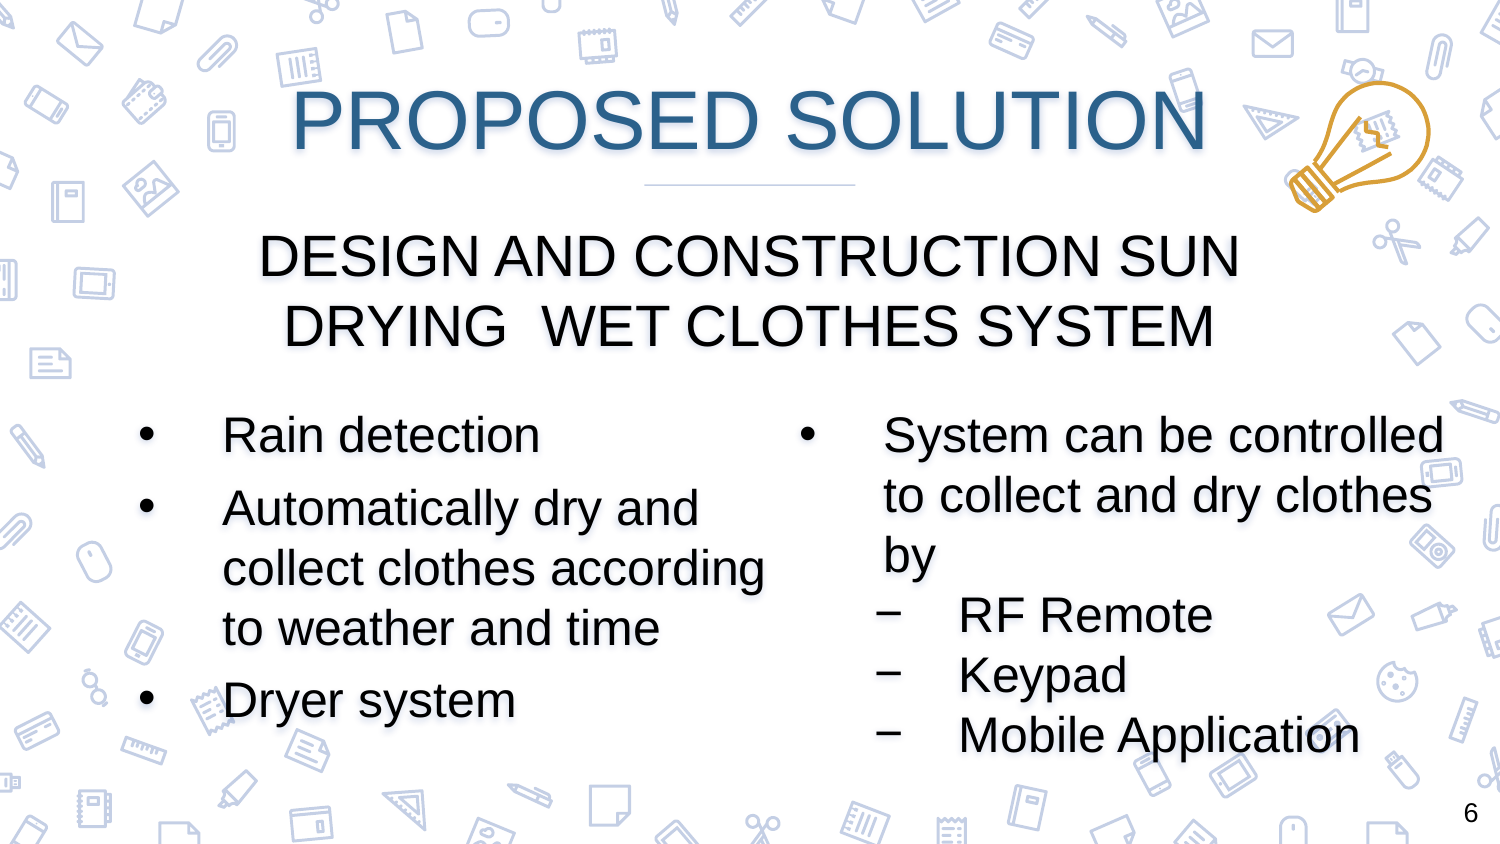

# PROPOSED SOLUTION

DESIGN AND CONSTRUCTION SUN DRYING  WET CLOTHES SYSTEM
Rain detection
Automatically dry and collect clothes according to weather and time
Dryer system

System can be controlled to collect and dry clothes by
RF Remote
Keypad
Mobile Application
6